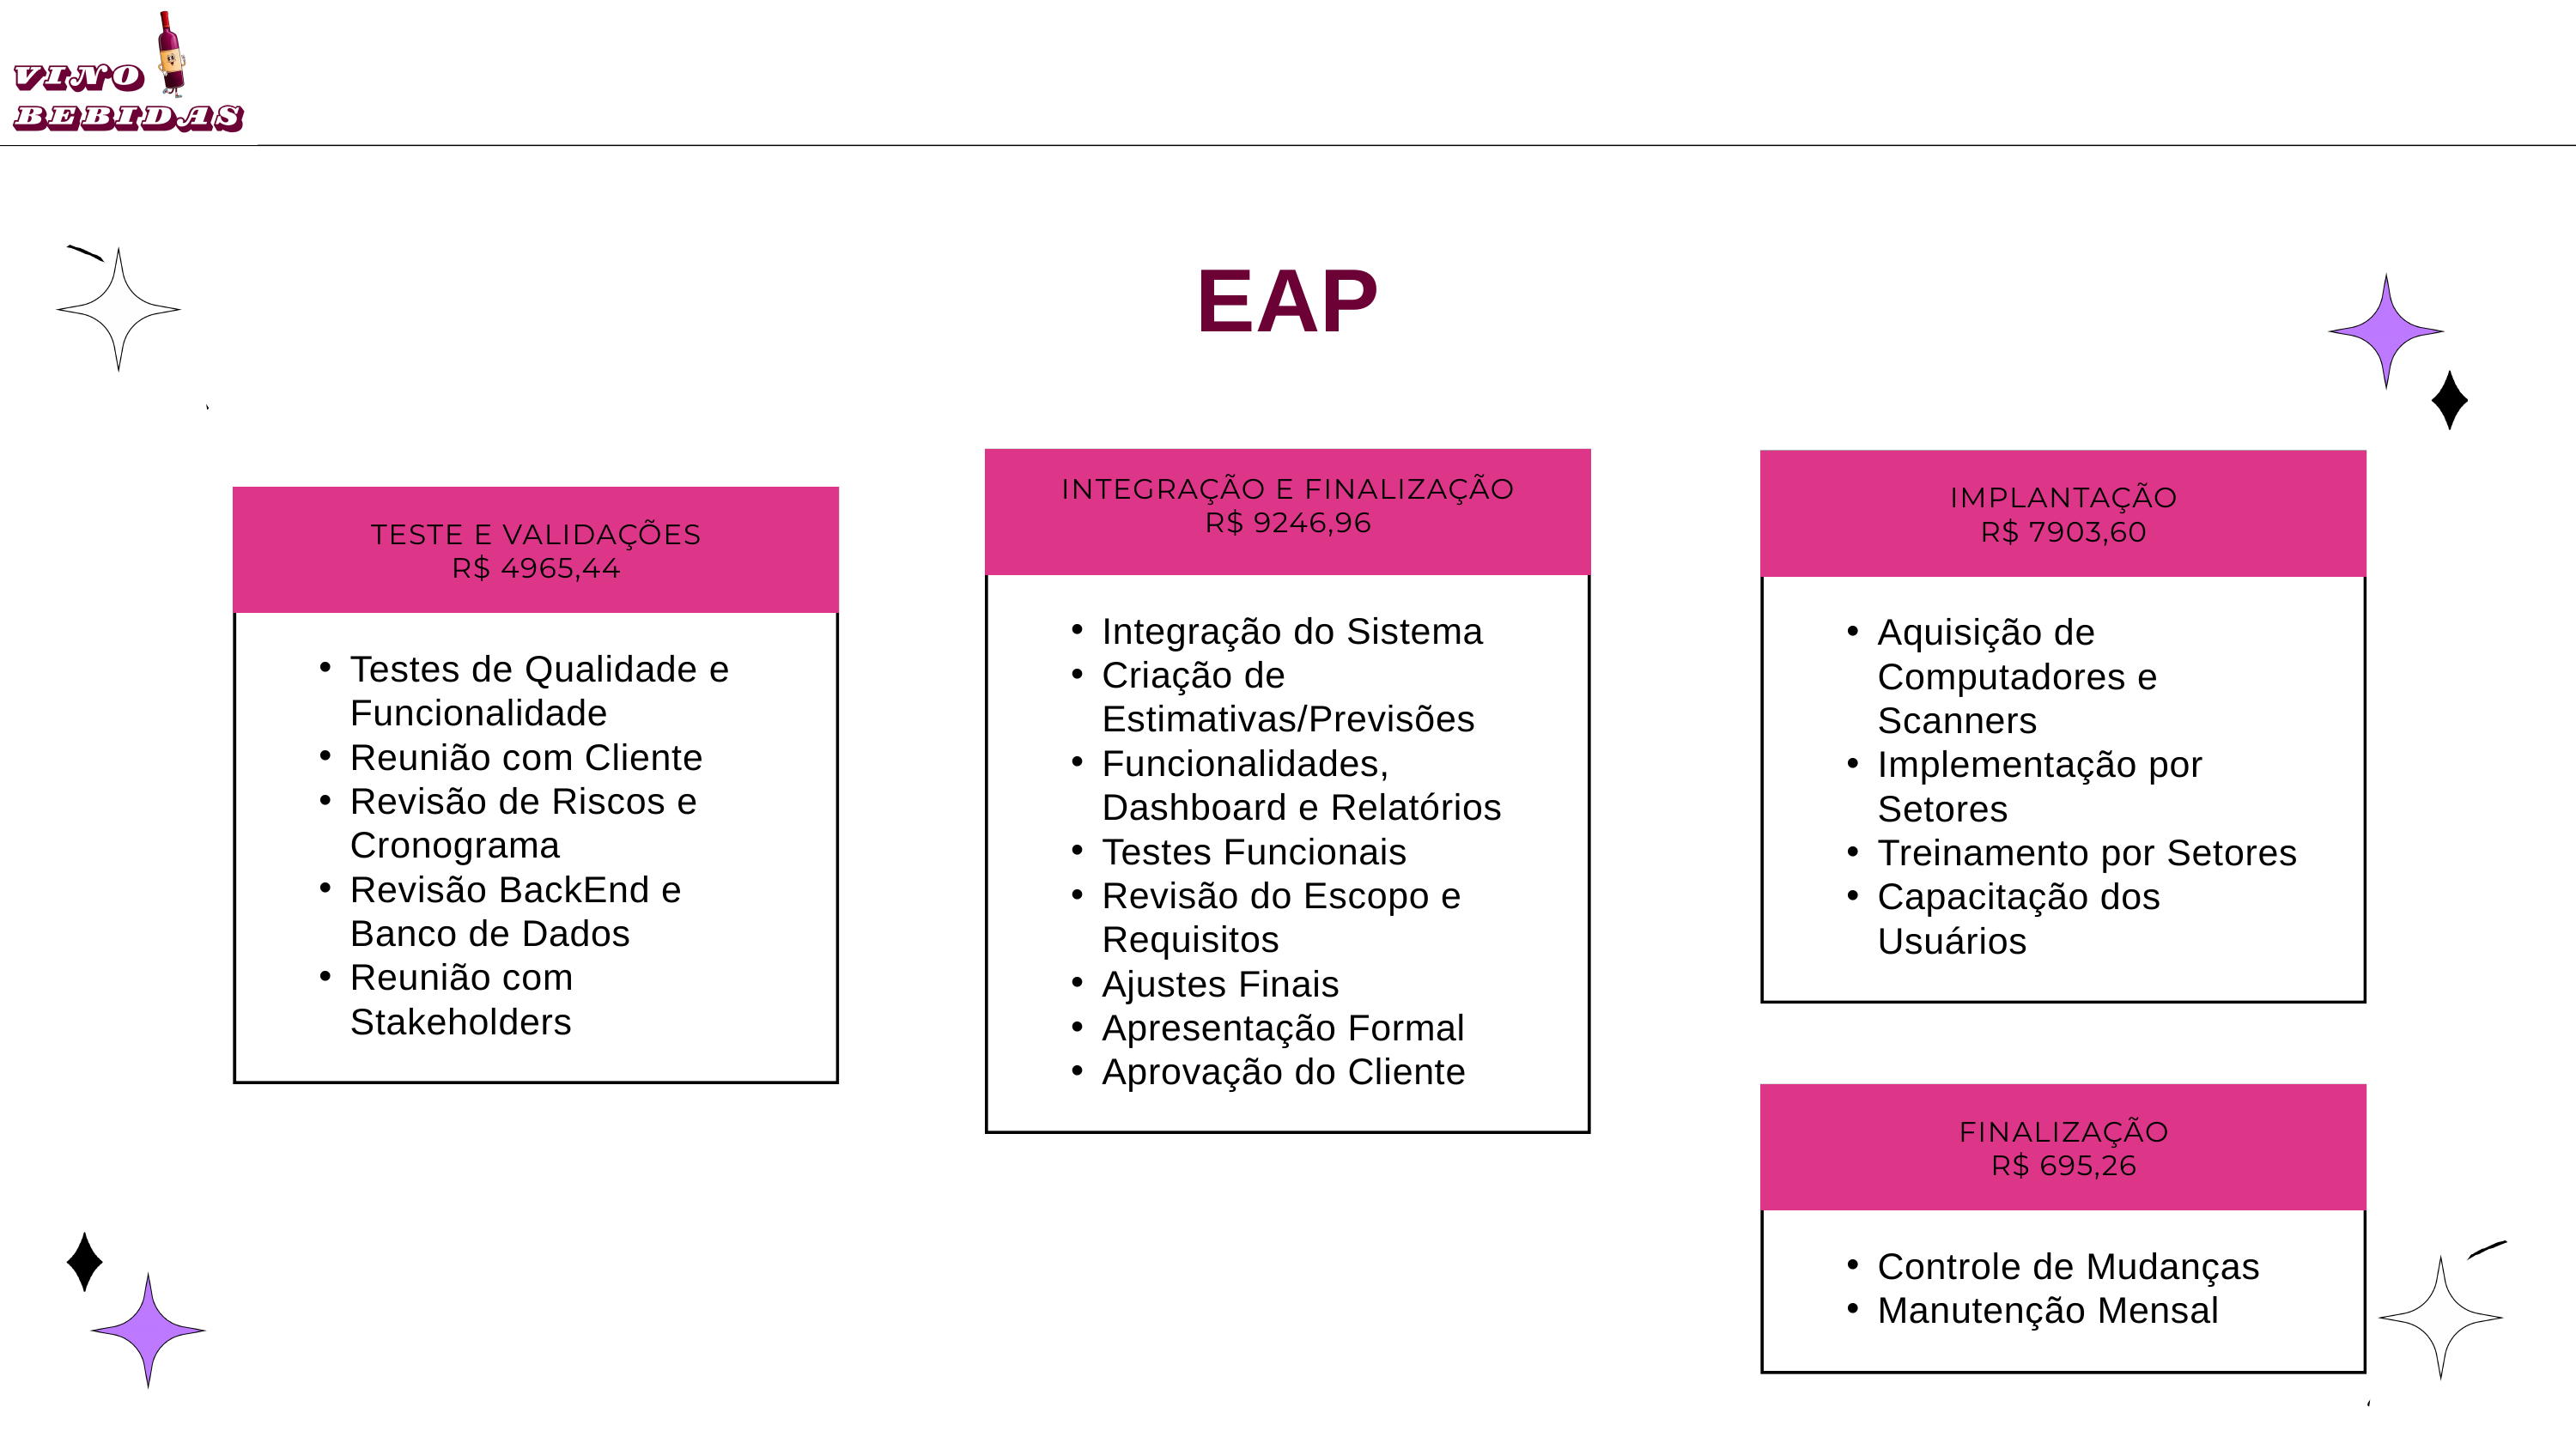

EAP

INTEGRAÇÃO E FINALIZAÇÃO
R$ 9246,96
Integração do Sistema
Criação de Estimativas/Previsões
Funcionalidades, Dashboard e Relatórios
Testes Funcionais
Revisão do Escopo e Requisitos
Ajustes Finais
Apresentação Formal
Aprovação do Cliente

IMPLANTAÇÃO
R$ 7903,60
Aquisição de Computadores e Scanners
Implementação por Setores
Treinamento por Setores
Capacitação dos Usuários

TESTE E VALIDAÇÕES
R$ 4965,44
Testes de Qualidade e Funcionalidade
Reunião com Cliente
Revisão de Riscos e Cronograma
Revisão BackEnd e Banco de Dados
Reunião com Stakeholders

FINALIZAÇÃO
R$ 695,26
Controle de Mudanças
Manutenção Mensal